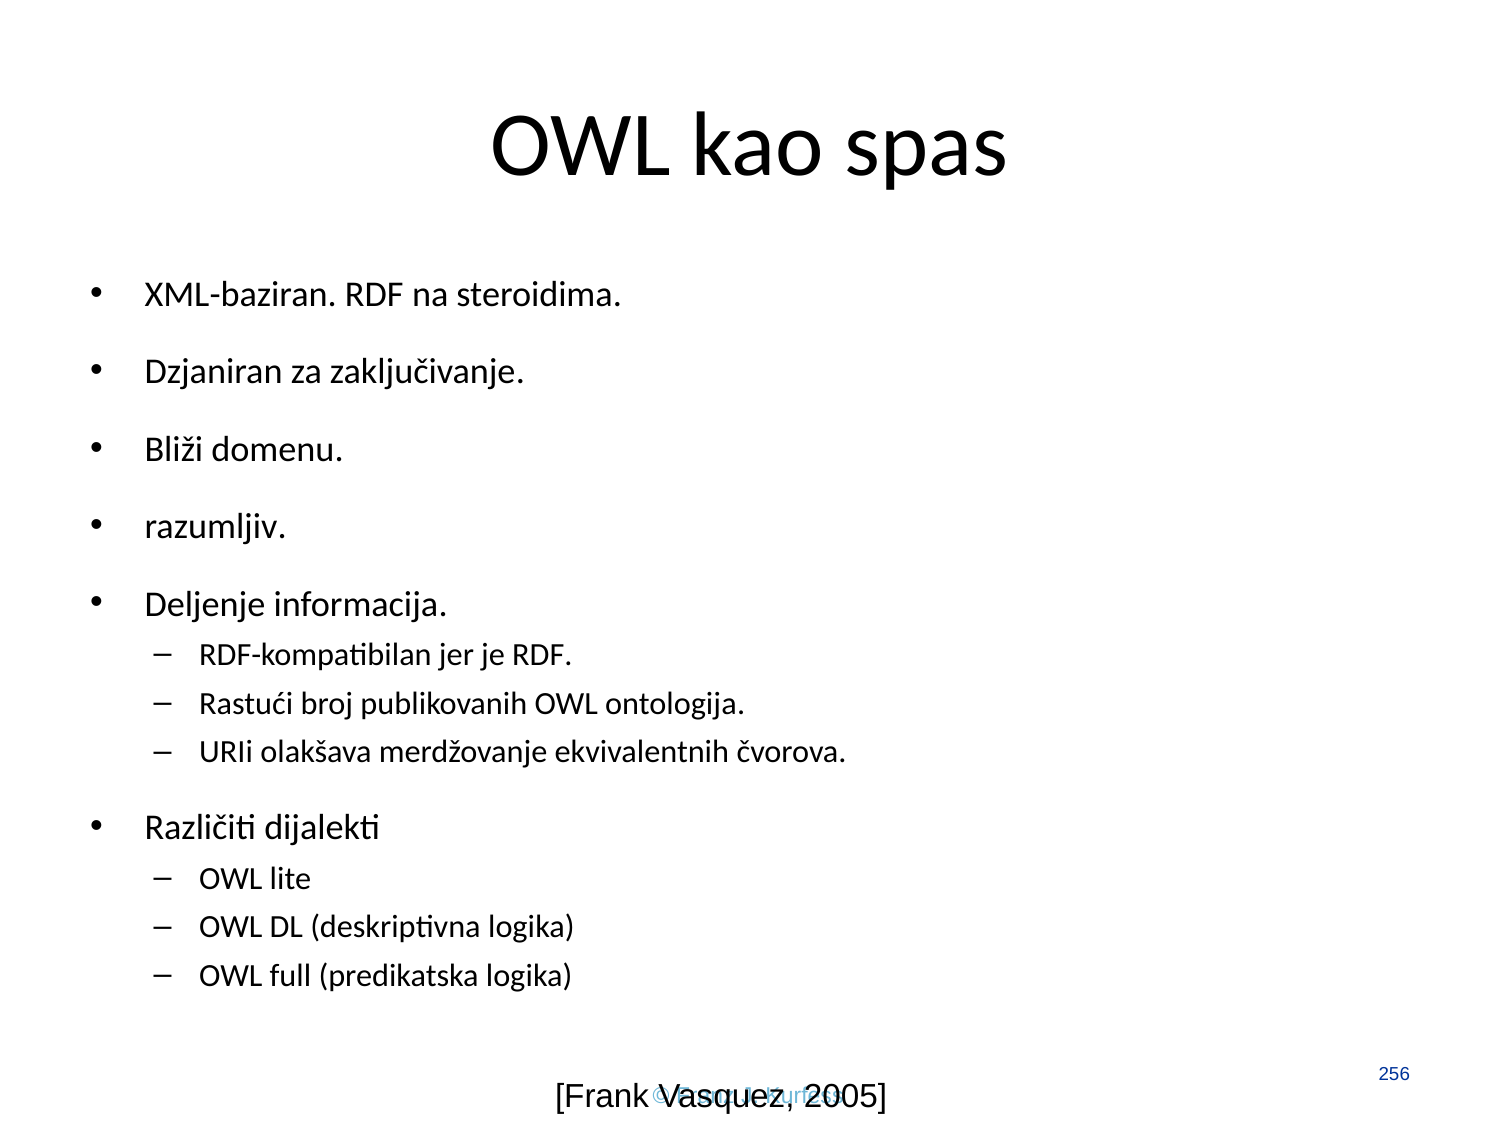

# OWL kao spas
XML-baziran. RDF na steroidima.
Dzjaniran za zaključivanje.
Bliži domenu.
razumljiv.
Deljenje informacija.
RDF-kompatibilan jer je RDF.
Rastući broj publikovanih OWL ontologija.
URIi olakšava merdžovanje ekvivalentnih čvorova.
Različiti dijalekti
OWL lite
OWL DL (deskriptivna logika)
OWL full (predikatska logika)
256
[Frank Vasquez, 2005]
© Franz J. Kurfess